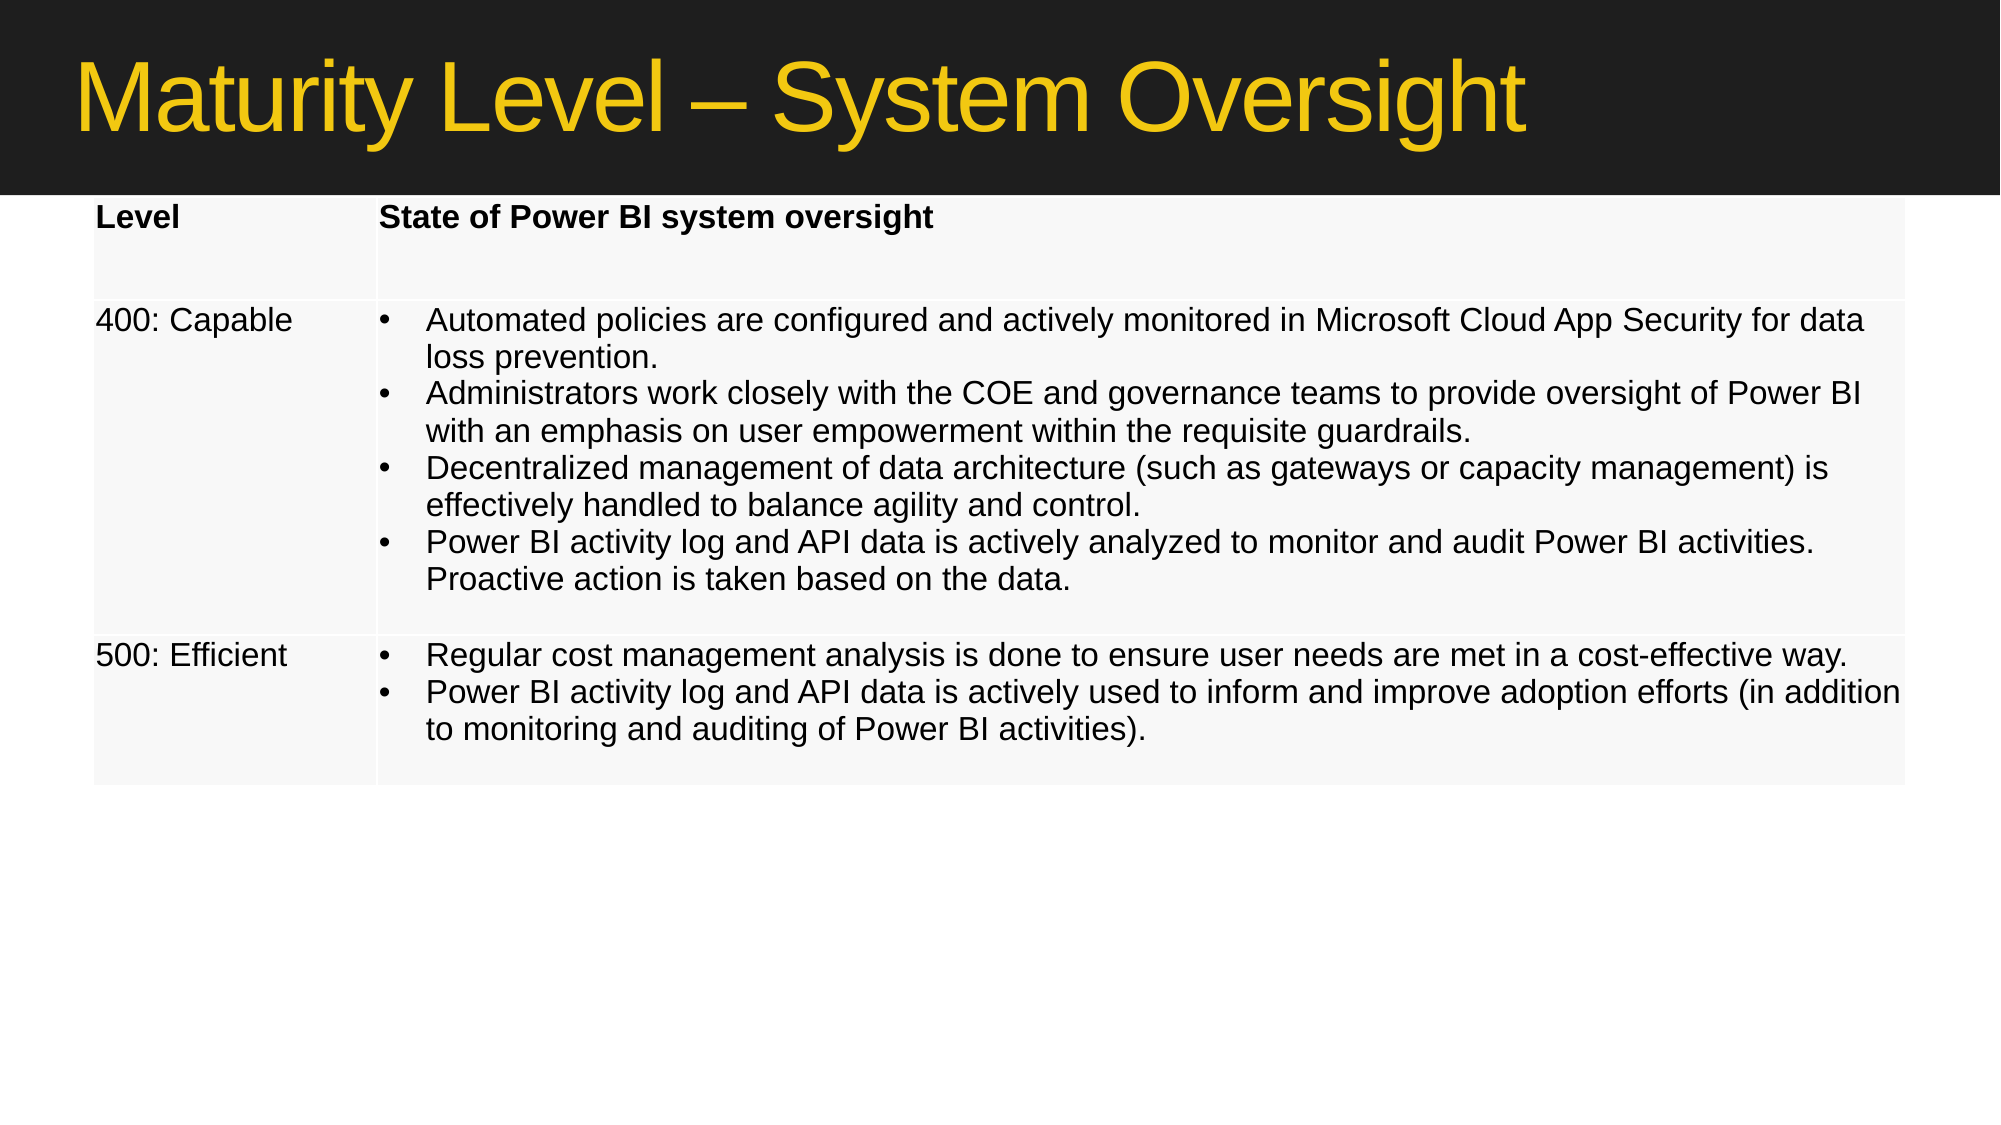

# Maturity Level – System Oversight
| Level | State of Power BI system oversight |
| --- | --- |
| 400: Capable | Automated policies are configured and actively monitored in Microsoft Cloud App Security for data loss prevention. Administrators work closely with the COE and governance teams to provide oversight of Power BI with an emphasis on user empowerment within the requisite guardrails. Decentralized management of data architecture (such as gateways or capacity management) is effectively handled to balance agility and control. Power BI activity log and API data is actively analyzed to monitor and audit Power BI activities. Proactive action is taken based on the data. |
| 500: Efficient | Regular cost management analysis is done to ensure user needs are met in a cost-effective way. Power BI activity log and API data is actively used to inform and improve adoption efforts (in addition to monitoring and auditing of Power BI activities). |